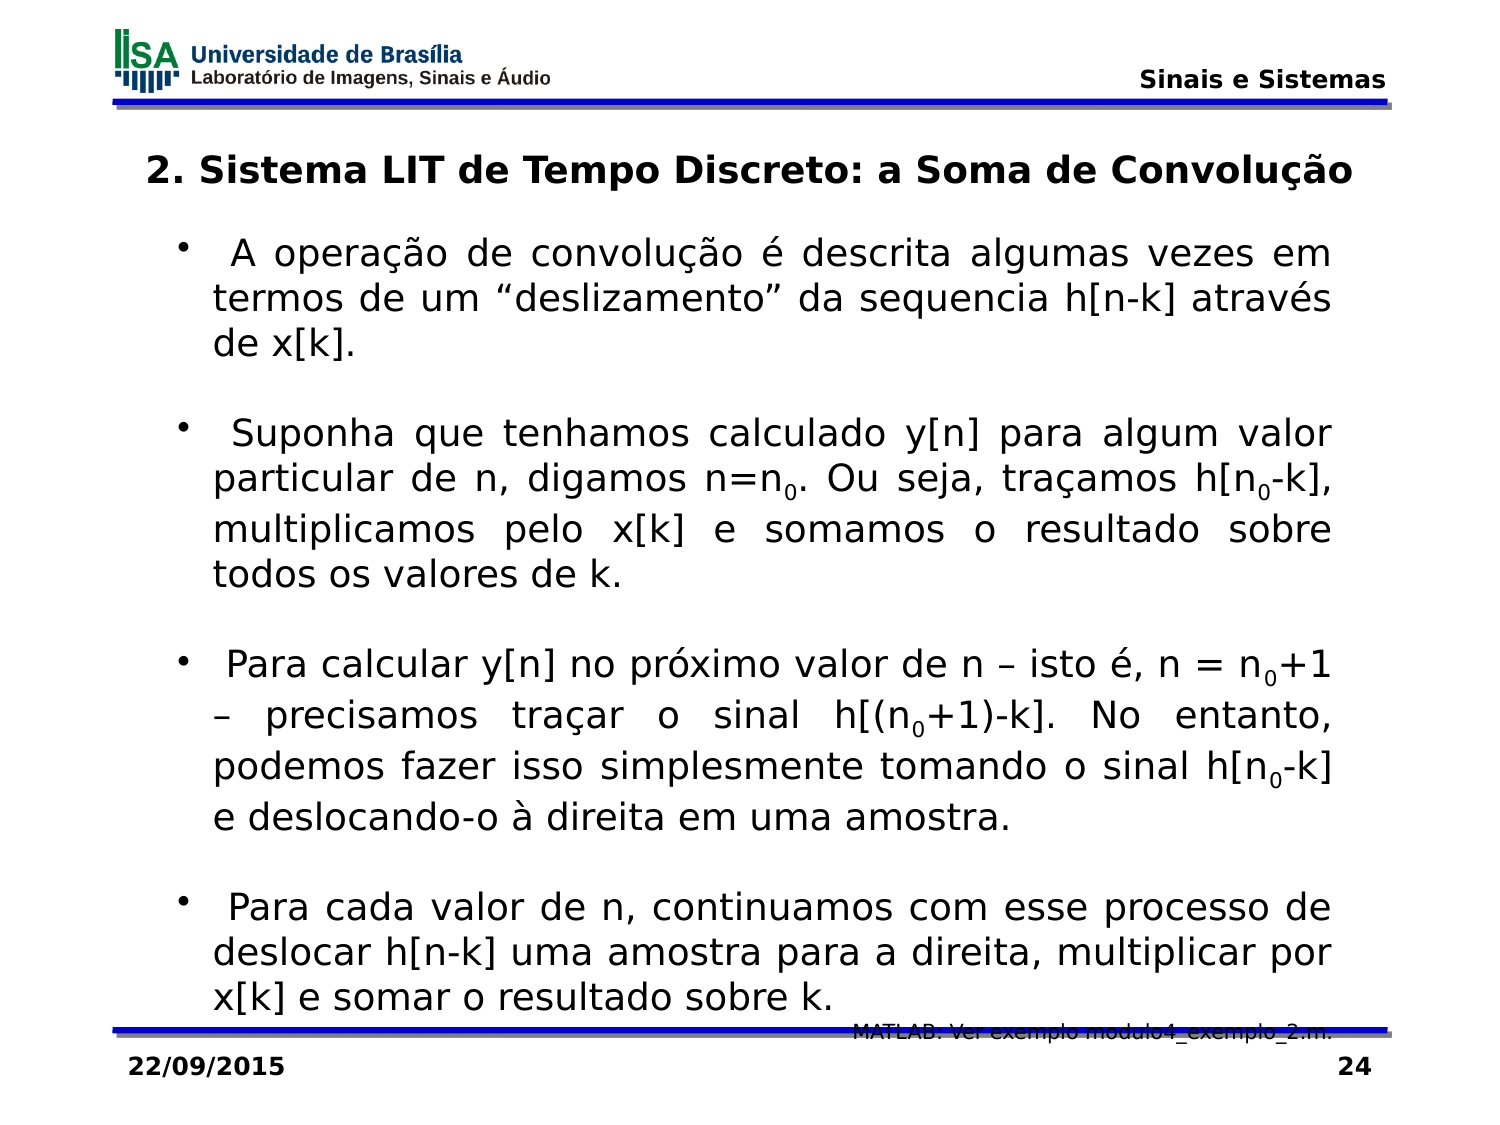

2. Sistema LIT de Tempo Discreto: a Soma de Convolução
 A operação de convolução é descrita algumas vezes em termos de um “deslizamento” da sequencia h[n-k] através de x[k].

 Suponha que tenhamos calculado y[n] para algum valor particular de n, digamos n=n0. Ou seja, traçamos h[n0-k], multiplicamos pelo x[k] e somamos o resultado sobre todos os valores de k.

 Para calcular y[n] no próximo valor de n – isto é, n = n0+1 – precisamos traçar o sinal h[(n0+1)-k]. No entanto, podemos fazer isso simplesmente tomando o sinal h[n0-k] e deslocando-o à direita em uma amostra.

 Para cada valor de n, continuamos com esse processo de deslocar h[n-k] uma amostra para a direita, multiplicar por x[k] e somar o resultado sobre k.
MATLAB: Ver exemplo modulo4_exemplo_2.m.

22/09/2015
24